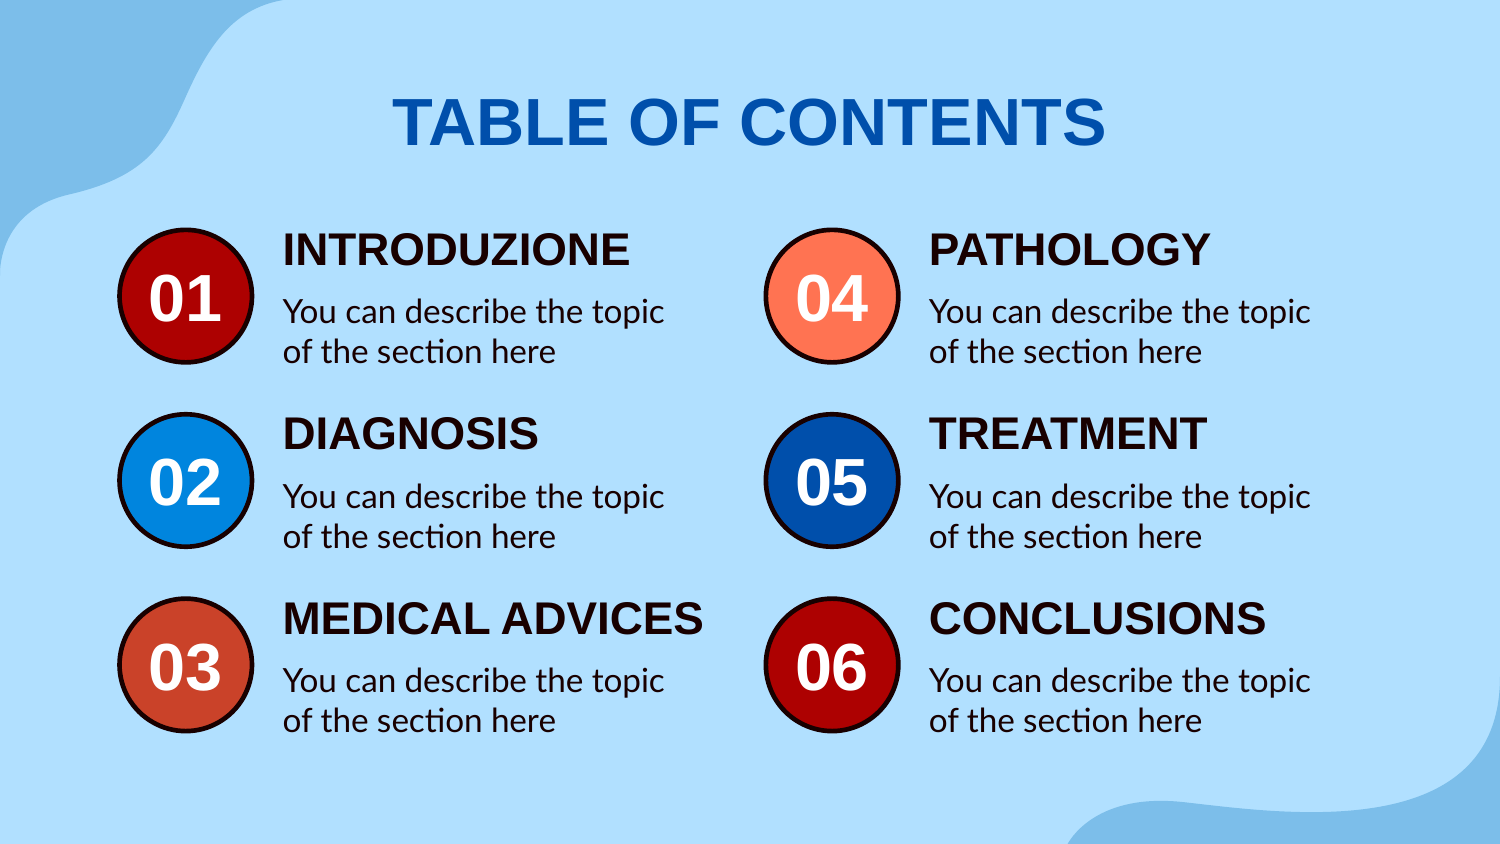

TABLE OF CONTENTS
INTRODUZIONE
PATHOLOGY

# 01
04
You can describe the topic of the section here
You can describe the topic of the section here
DIAGNOSIS
TREATMENT

02
05
You can describe the topic of the section here
You can describe the topic of the section here
MEDICAL ADVICES
CONCLUSIONS

03
06
You can describe the topic of the section here
You can describe the topic of the section here